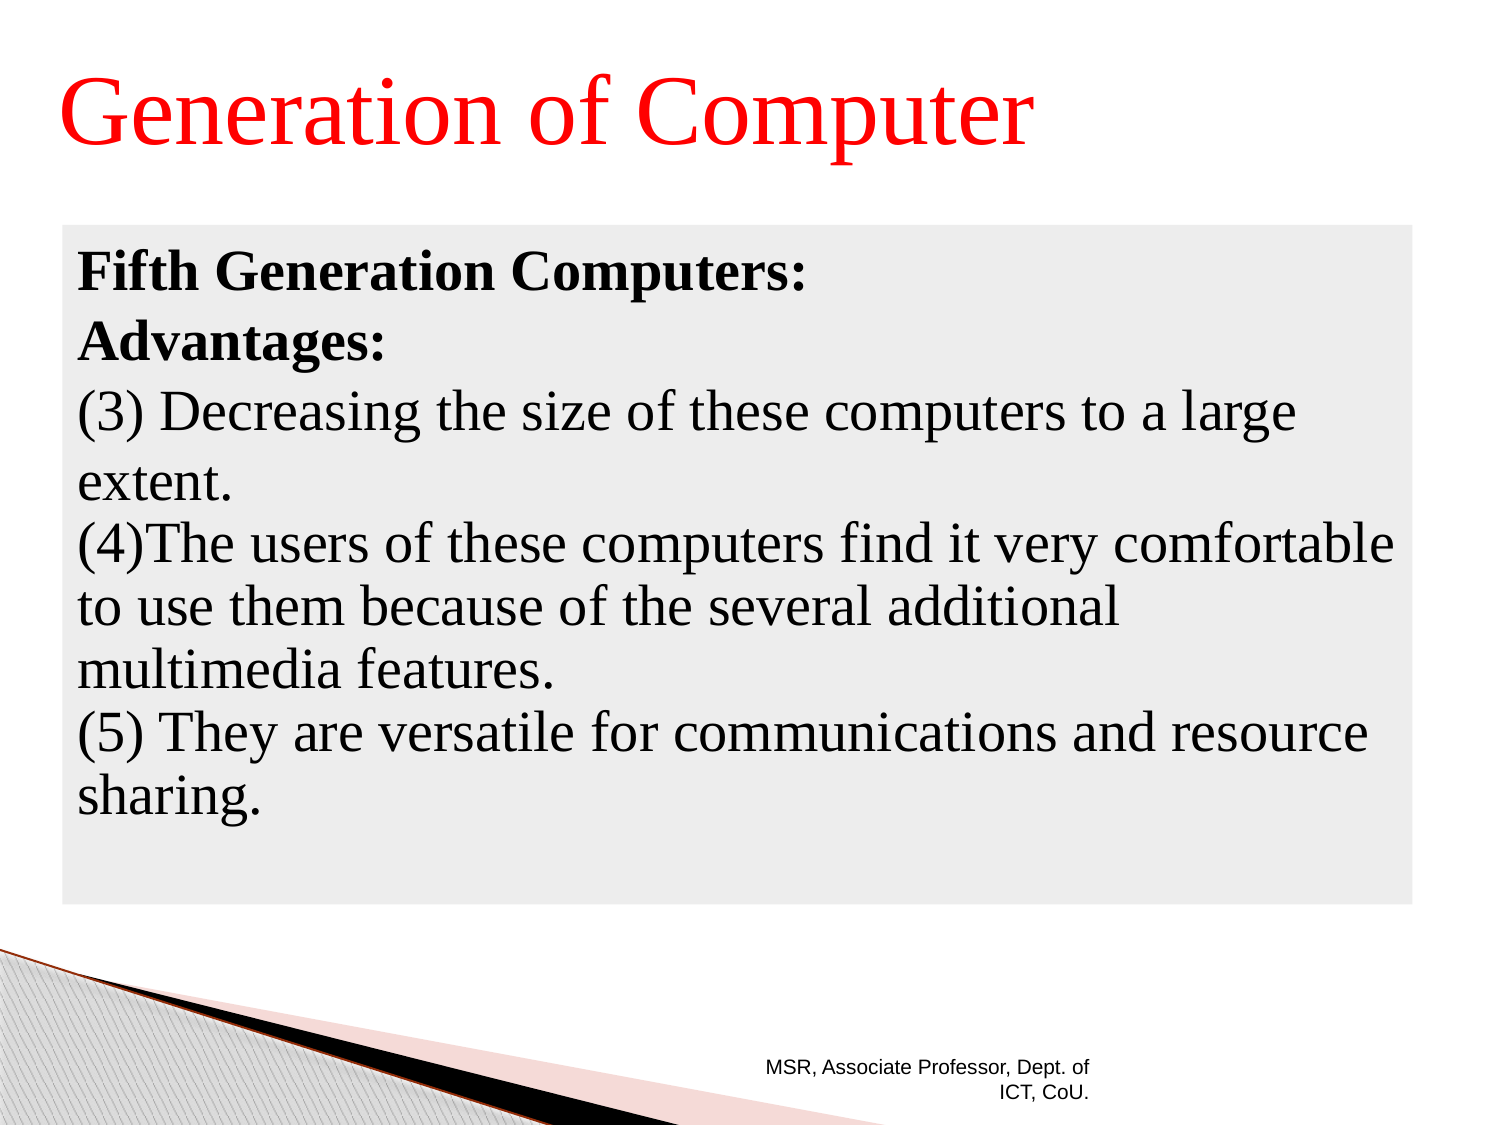

Generation of Computer
Fifth Generation Computers:
Advantages:
(3) Decreasing the size of these computers to a large extent.
(4)The users of these computers find it very comfortable to use them because of the several additional multimedia features.
(5) They are versatile for communications and resource sharing.

MSR, Associate Professor, Dept. of ICT, CoU.